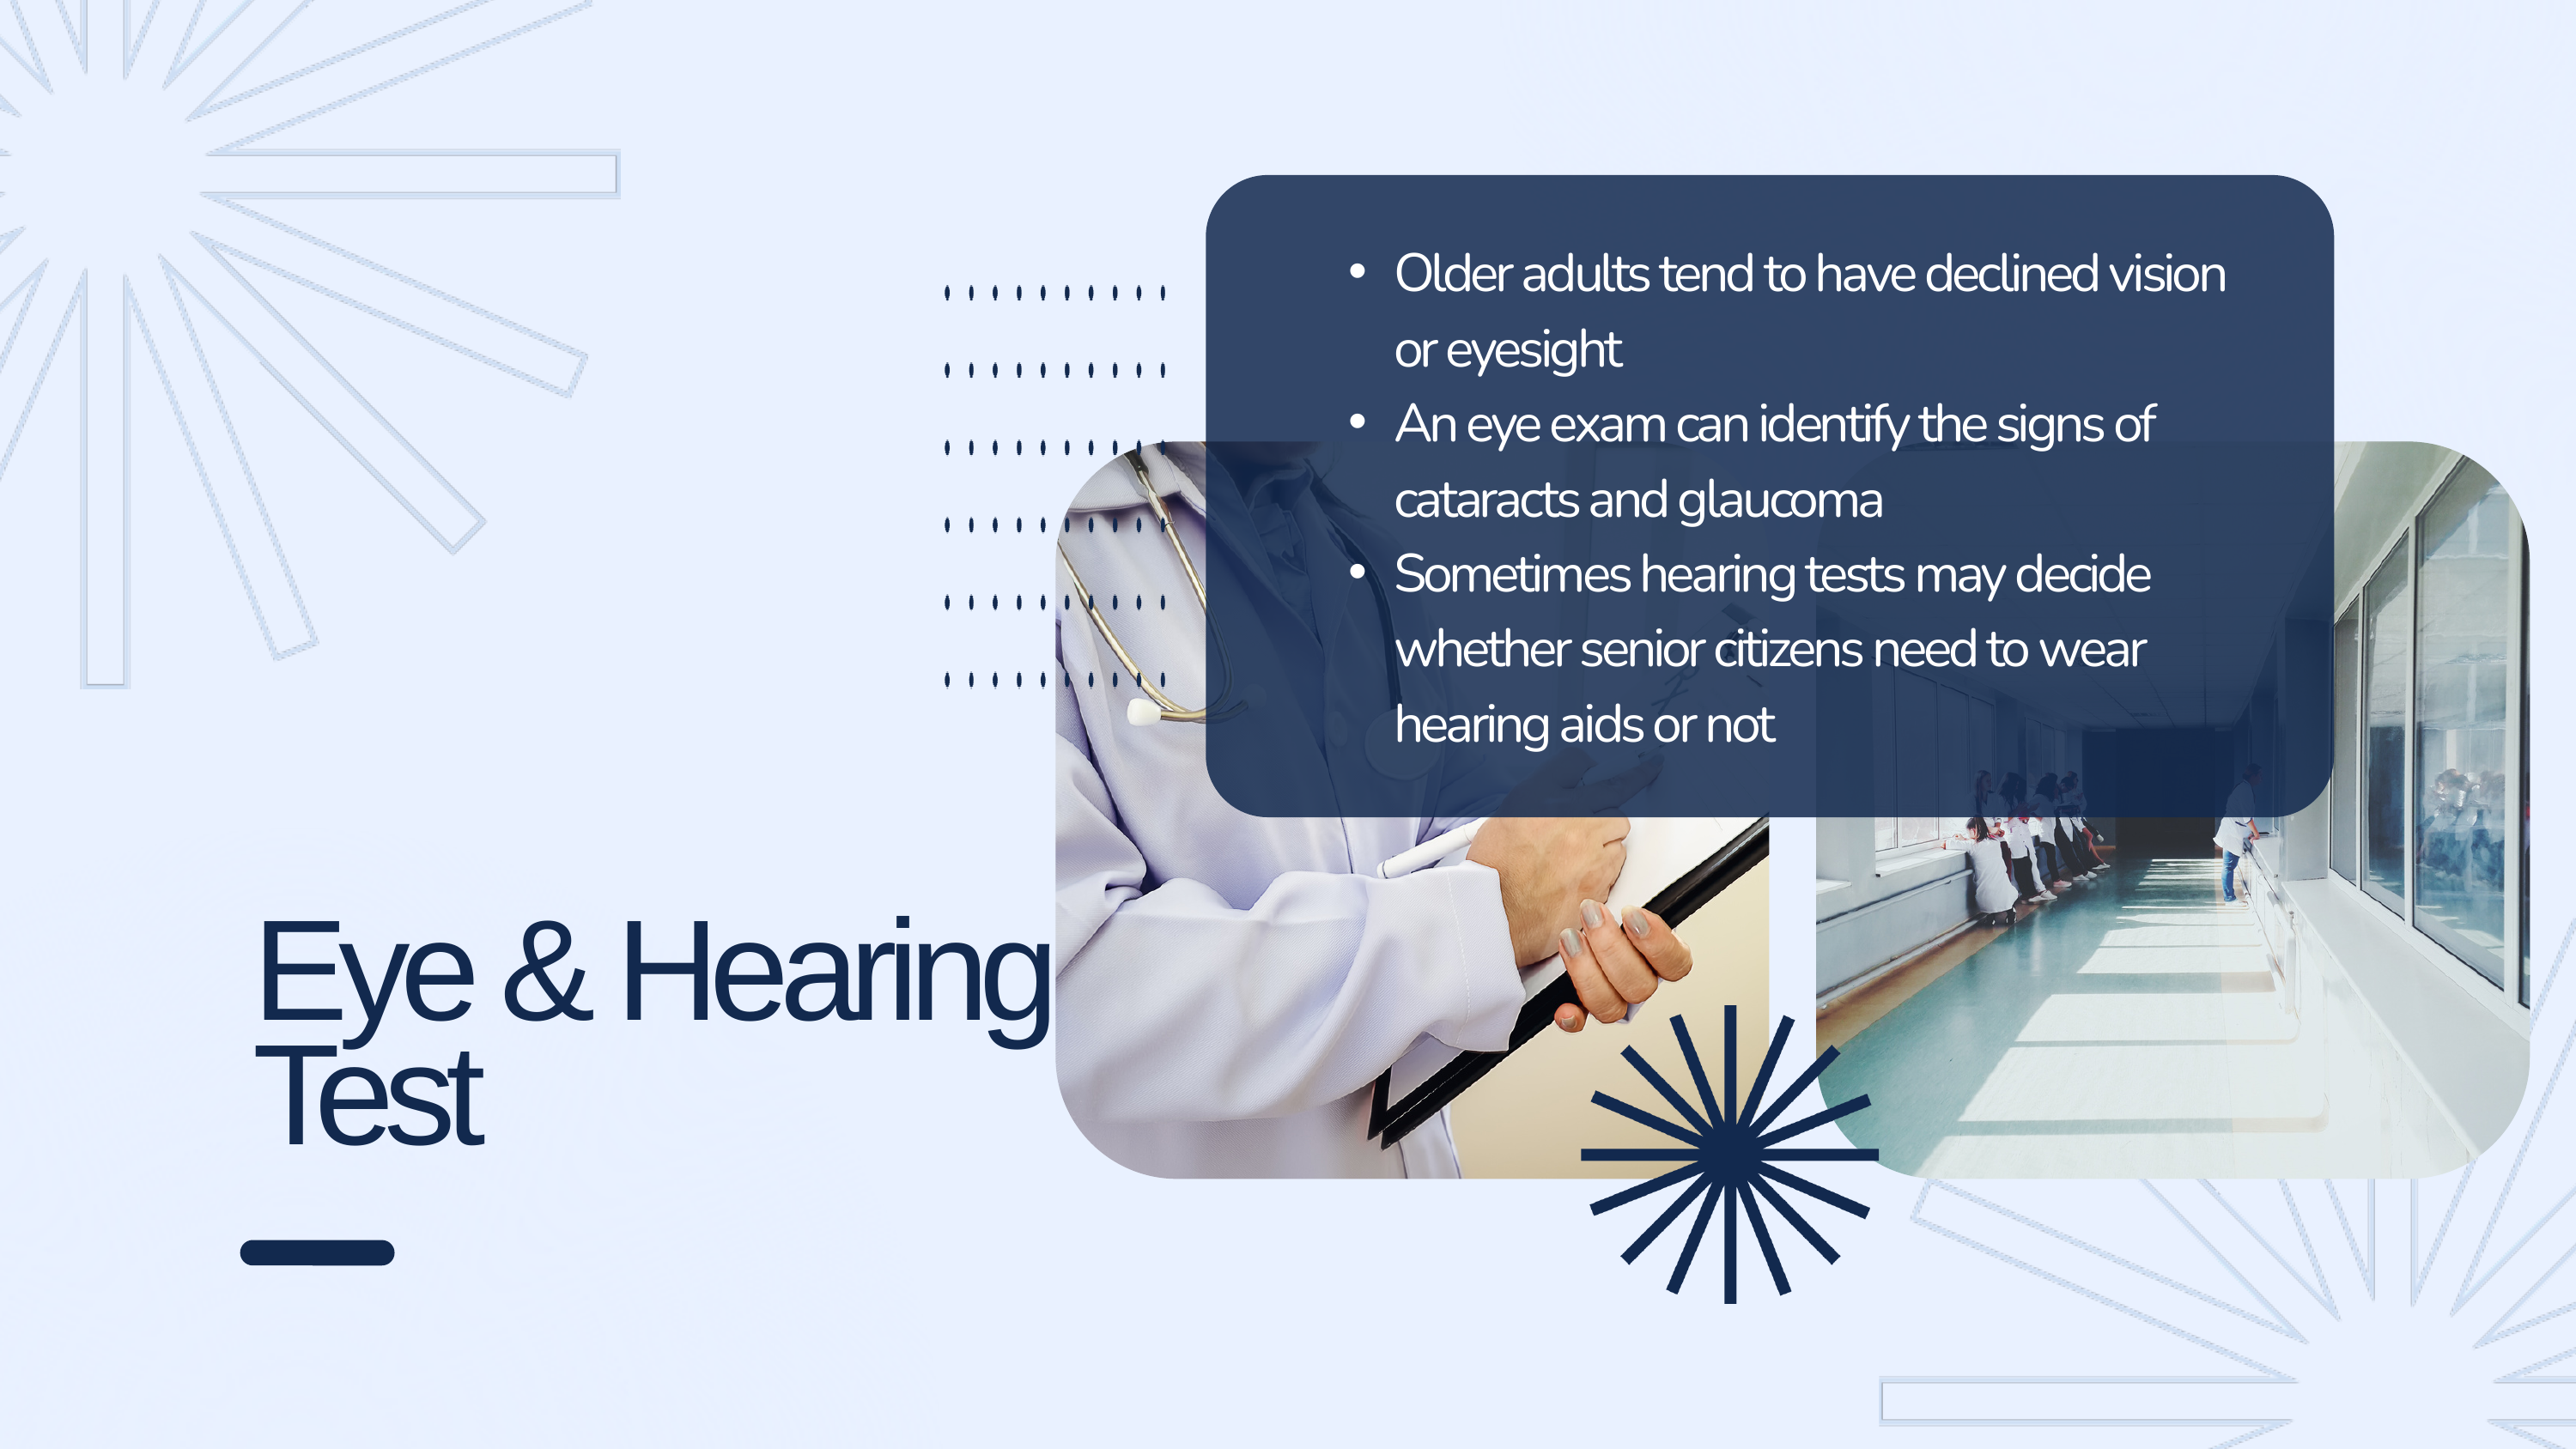

Older adults tend to have declined vision or eyesight
An eye exam can identify the signs of cataracts and glaucoma
Sometimes hearing tests may decide whether senior citizens need to wear hearing aids or not

Eye & Hearing Test